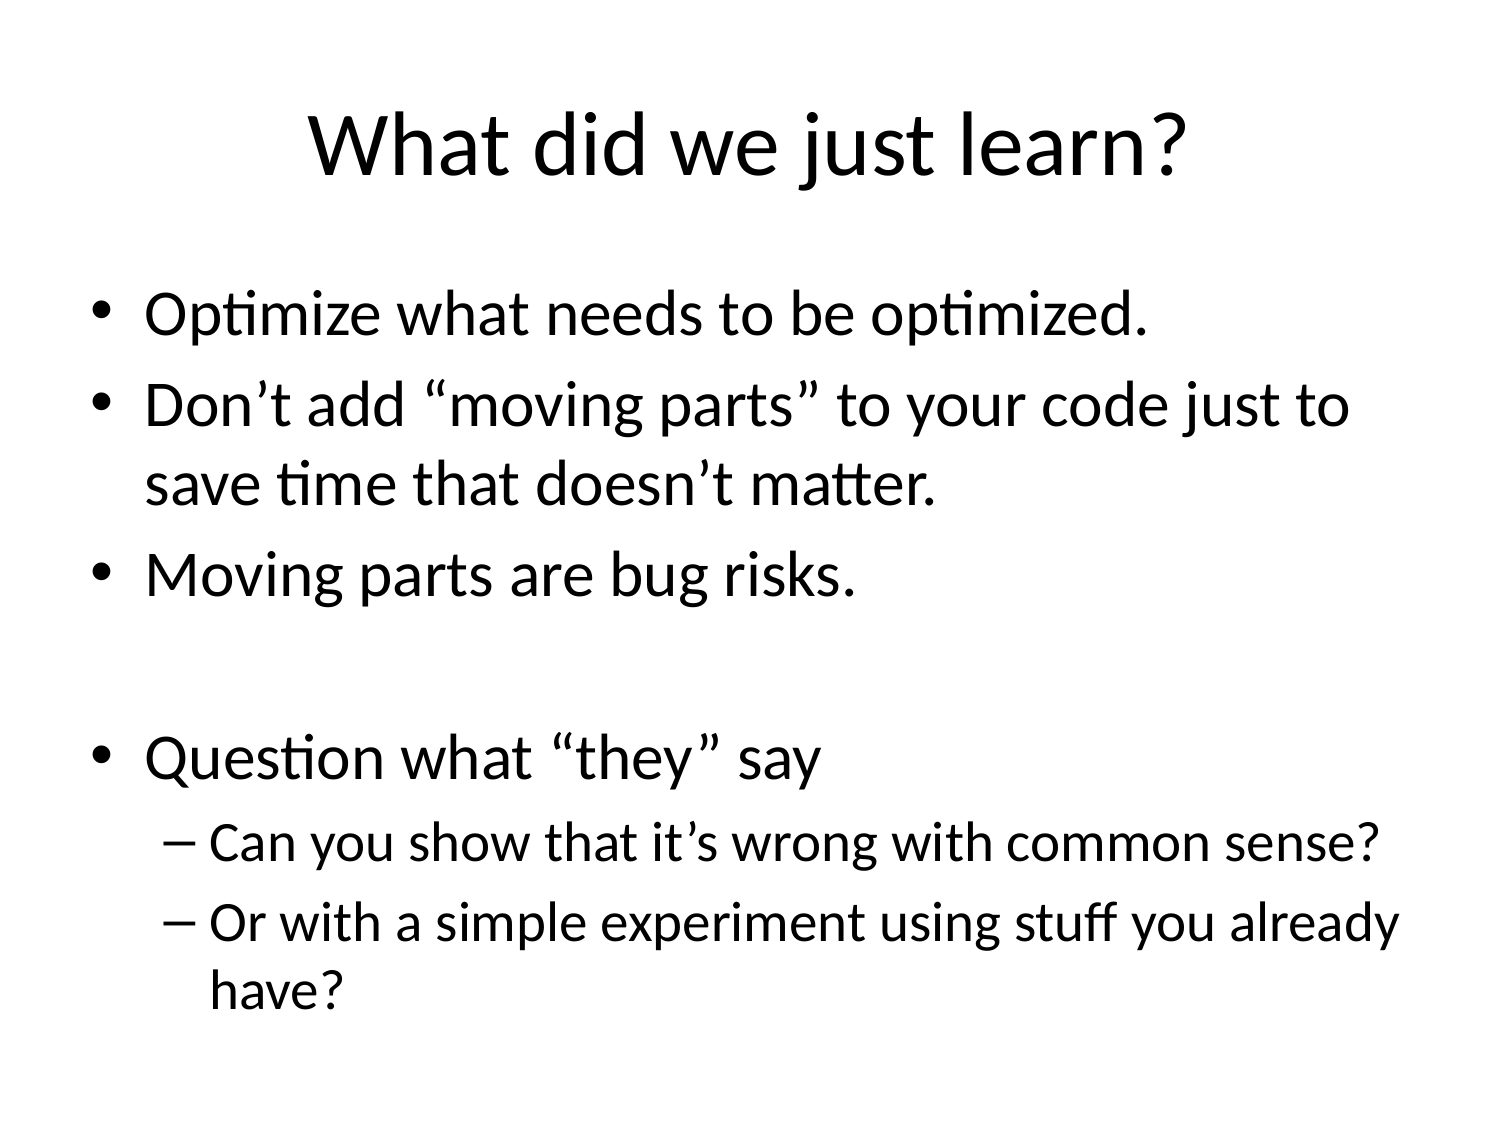

# What did we just learn?
Optimize what needs to be optimized.
Don’t add “moving parts” to your code just to save time that doesn’t matter.
Moving parts are bug risks.

Question what “they” say
Can you show that it’s wrong with common sense?
Or with a simple experiment using stuff you already have?